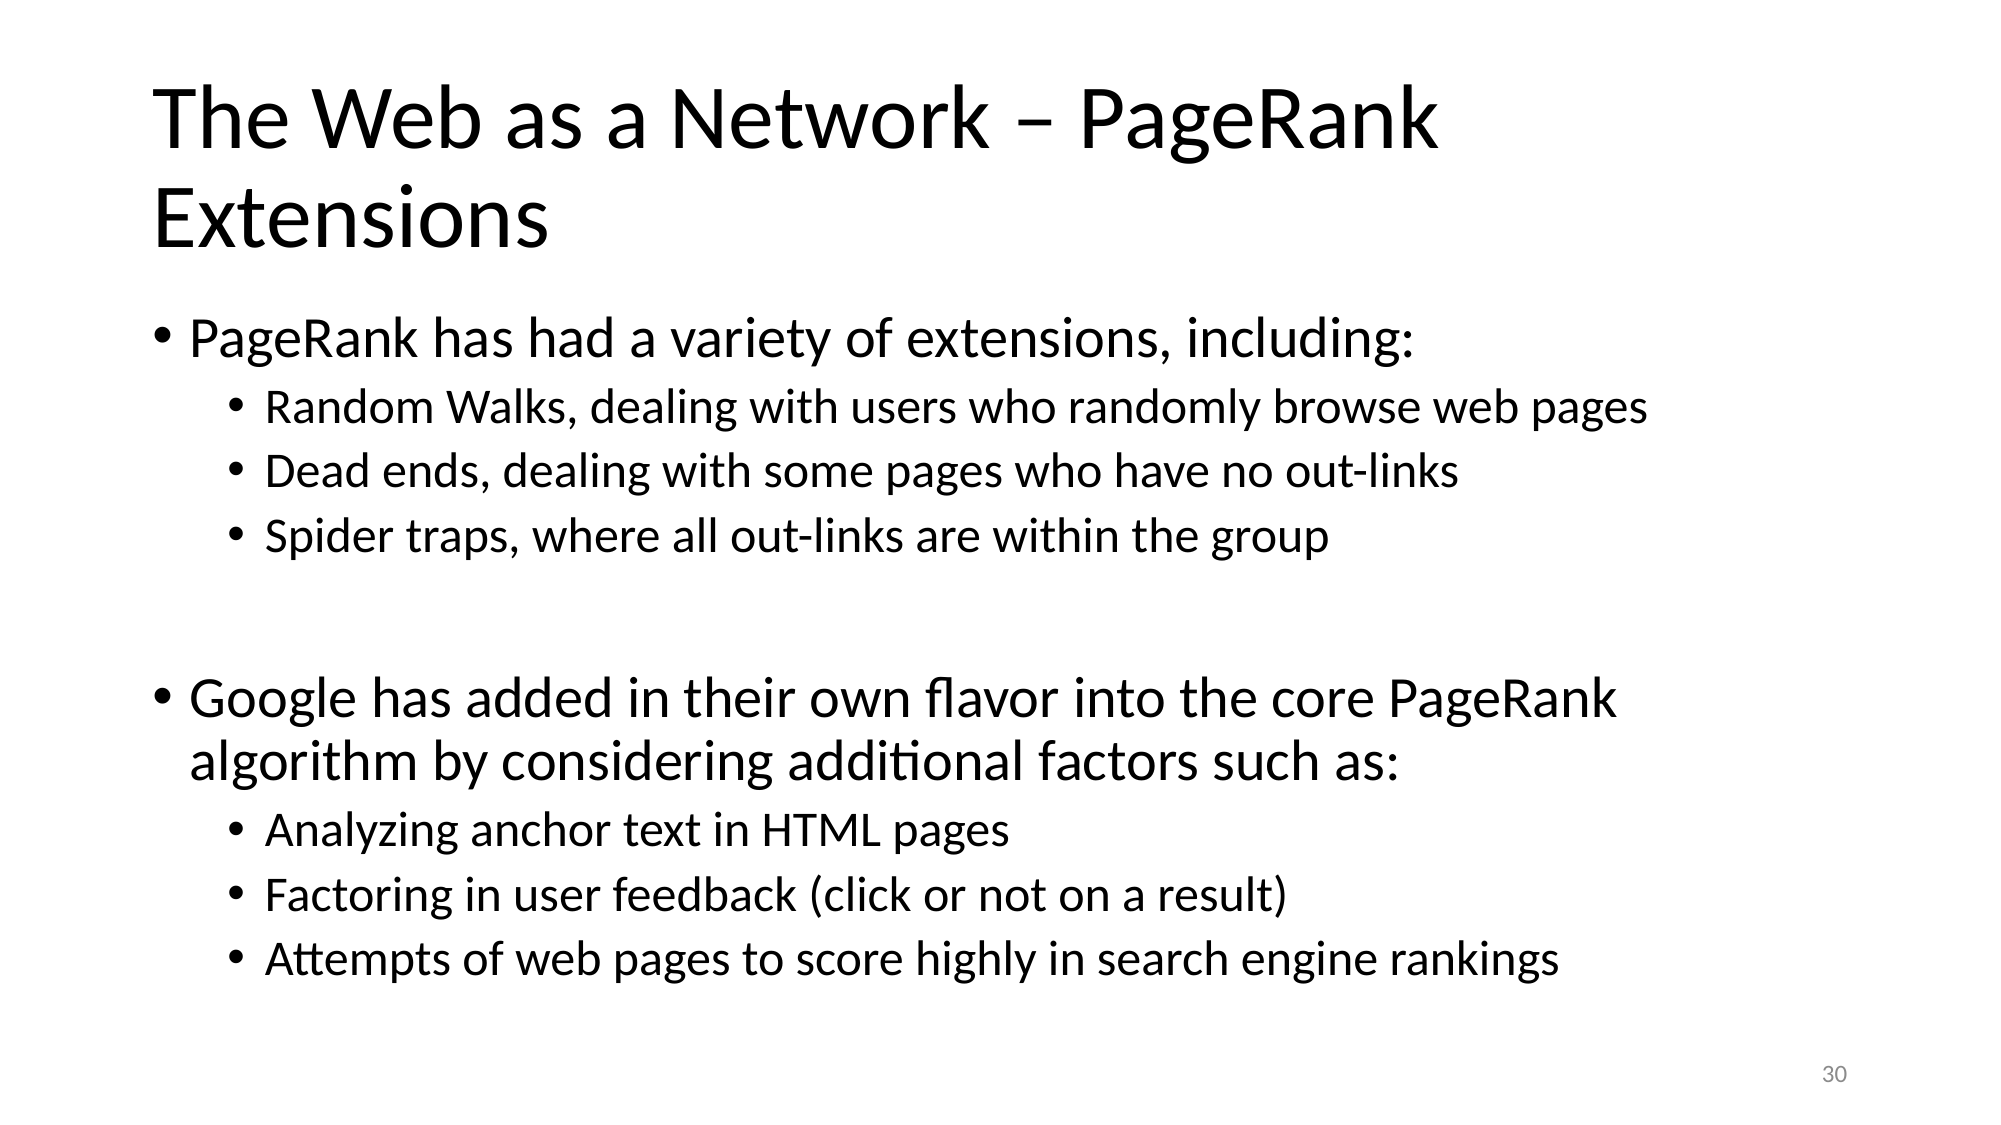

# The Web as a Network – PageRank Extensions
PageRank has had a variety of extensions, including:
Random Walks, dealing with users who randomly browse web pages
Dead ends, dealing with some pages who have no out-links
Spider traps, where all out-links are within the group

Google has added in their own flavor into the core PageRank algorithm by considering additional factors such as:
Analyzing anchor text in HTML pages
Factoring in user feedback (click or not on a result)
Attempts of web pages to score highly in search engine rankings
30